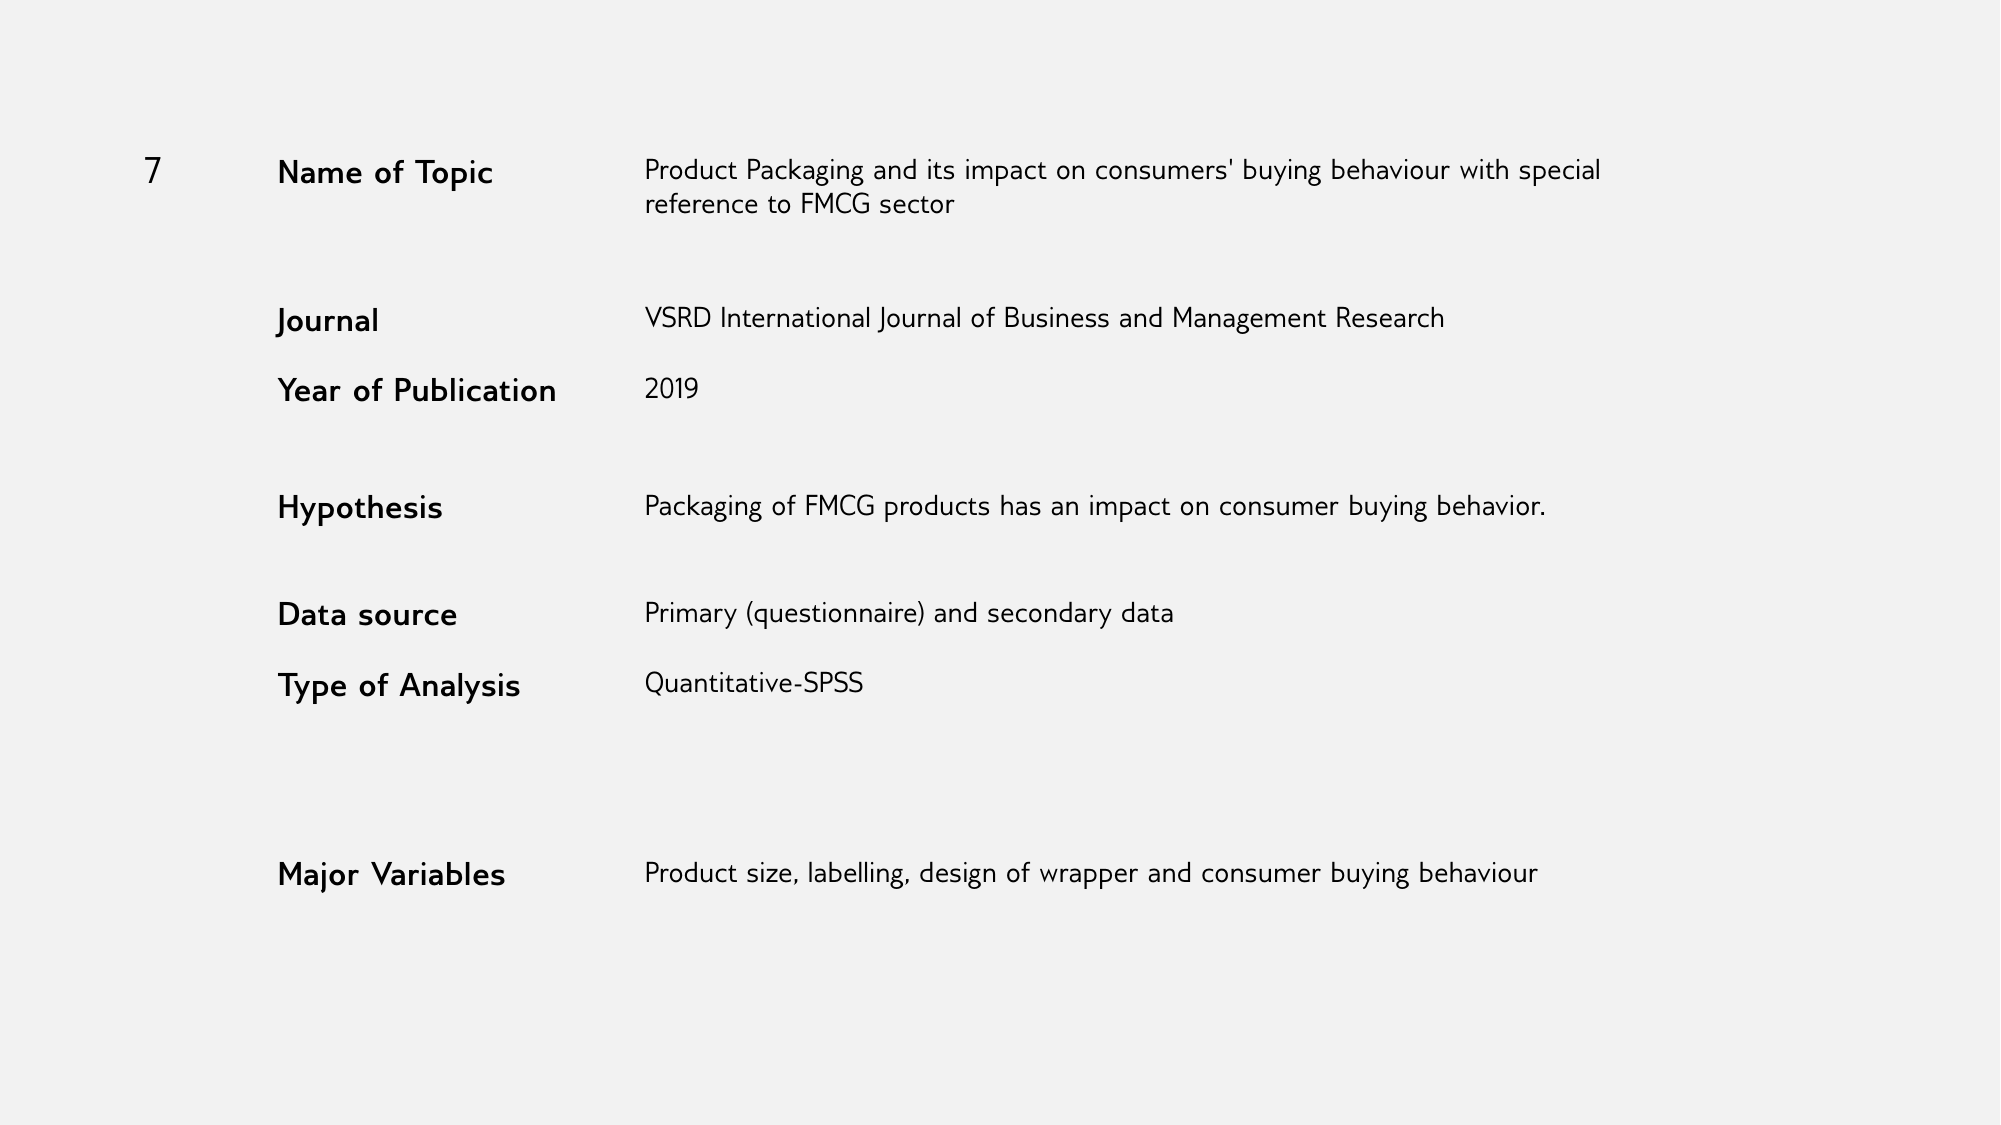

| Name of Topic | Product Packaging and its impact on consumers' buying behaviour with special reference to FMCG sector |
| --- | --- |
| Journal | VSRD International Journal of Business and Management Research |
| Year of Publication | 2019 |
| Hypothesis | Packaging of FMCG products has an impact on consumer buying behavior. |
| Data source | Primary (questionnaire) and secondary data |
| Type of Analysis | Quantitative-SPSS |
| Major Variables | Product size, labelling, design of wrapper and consumer buying behaviour |
7